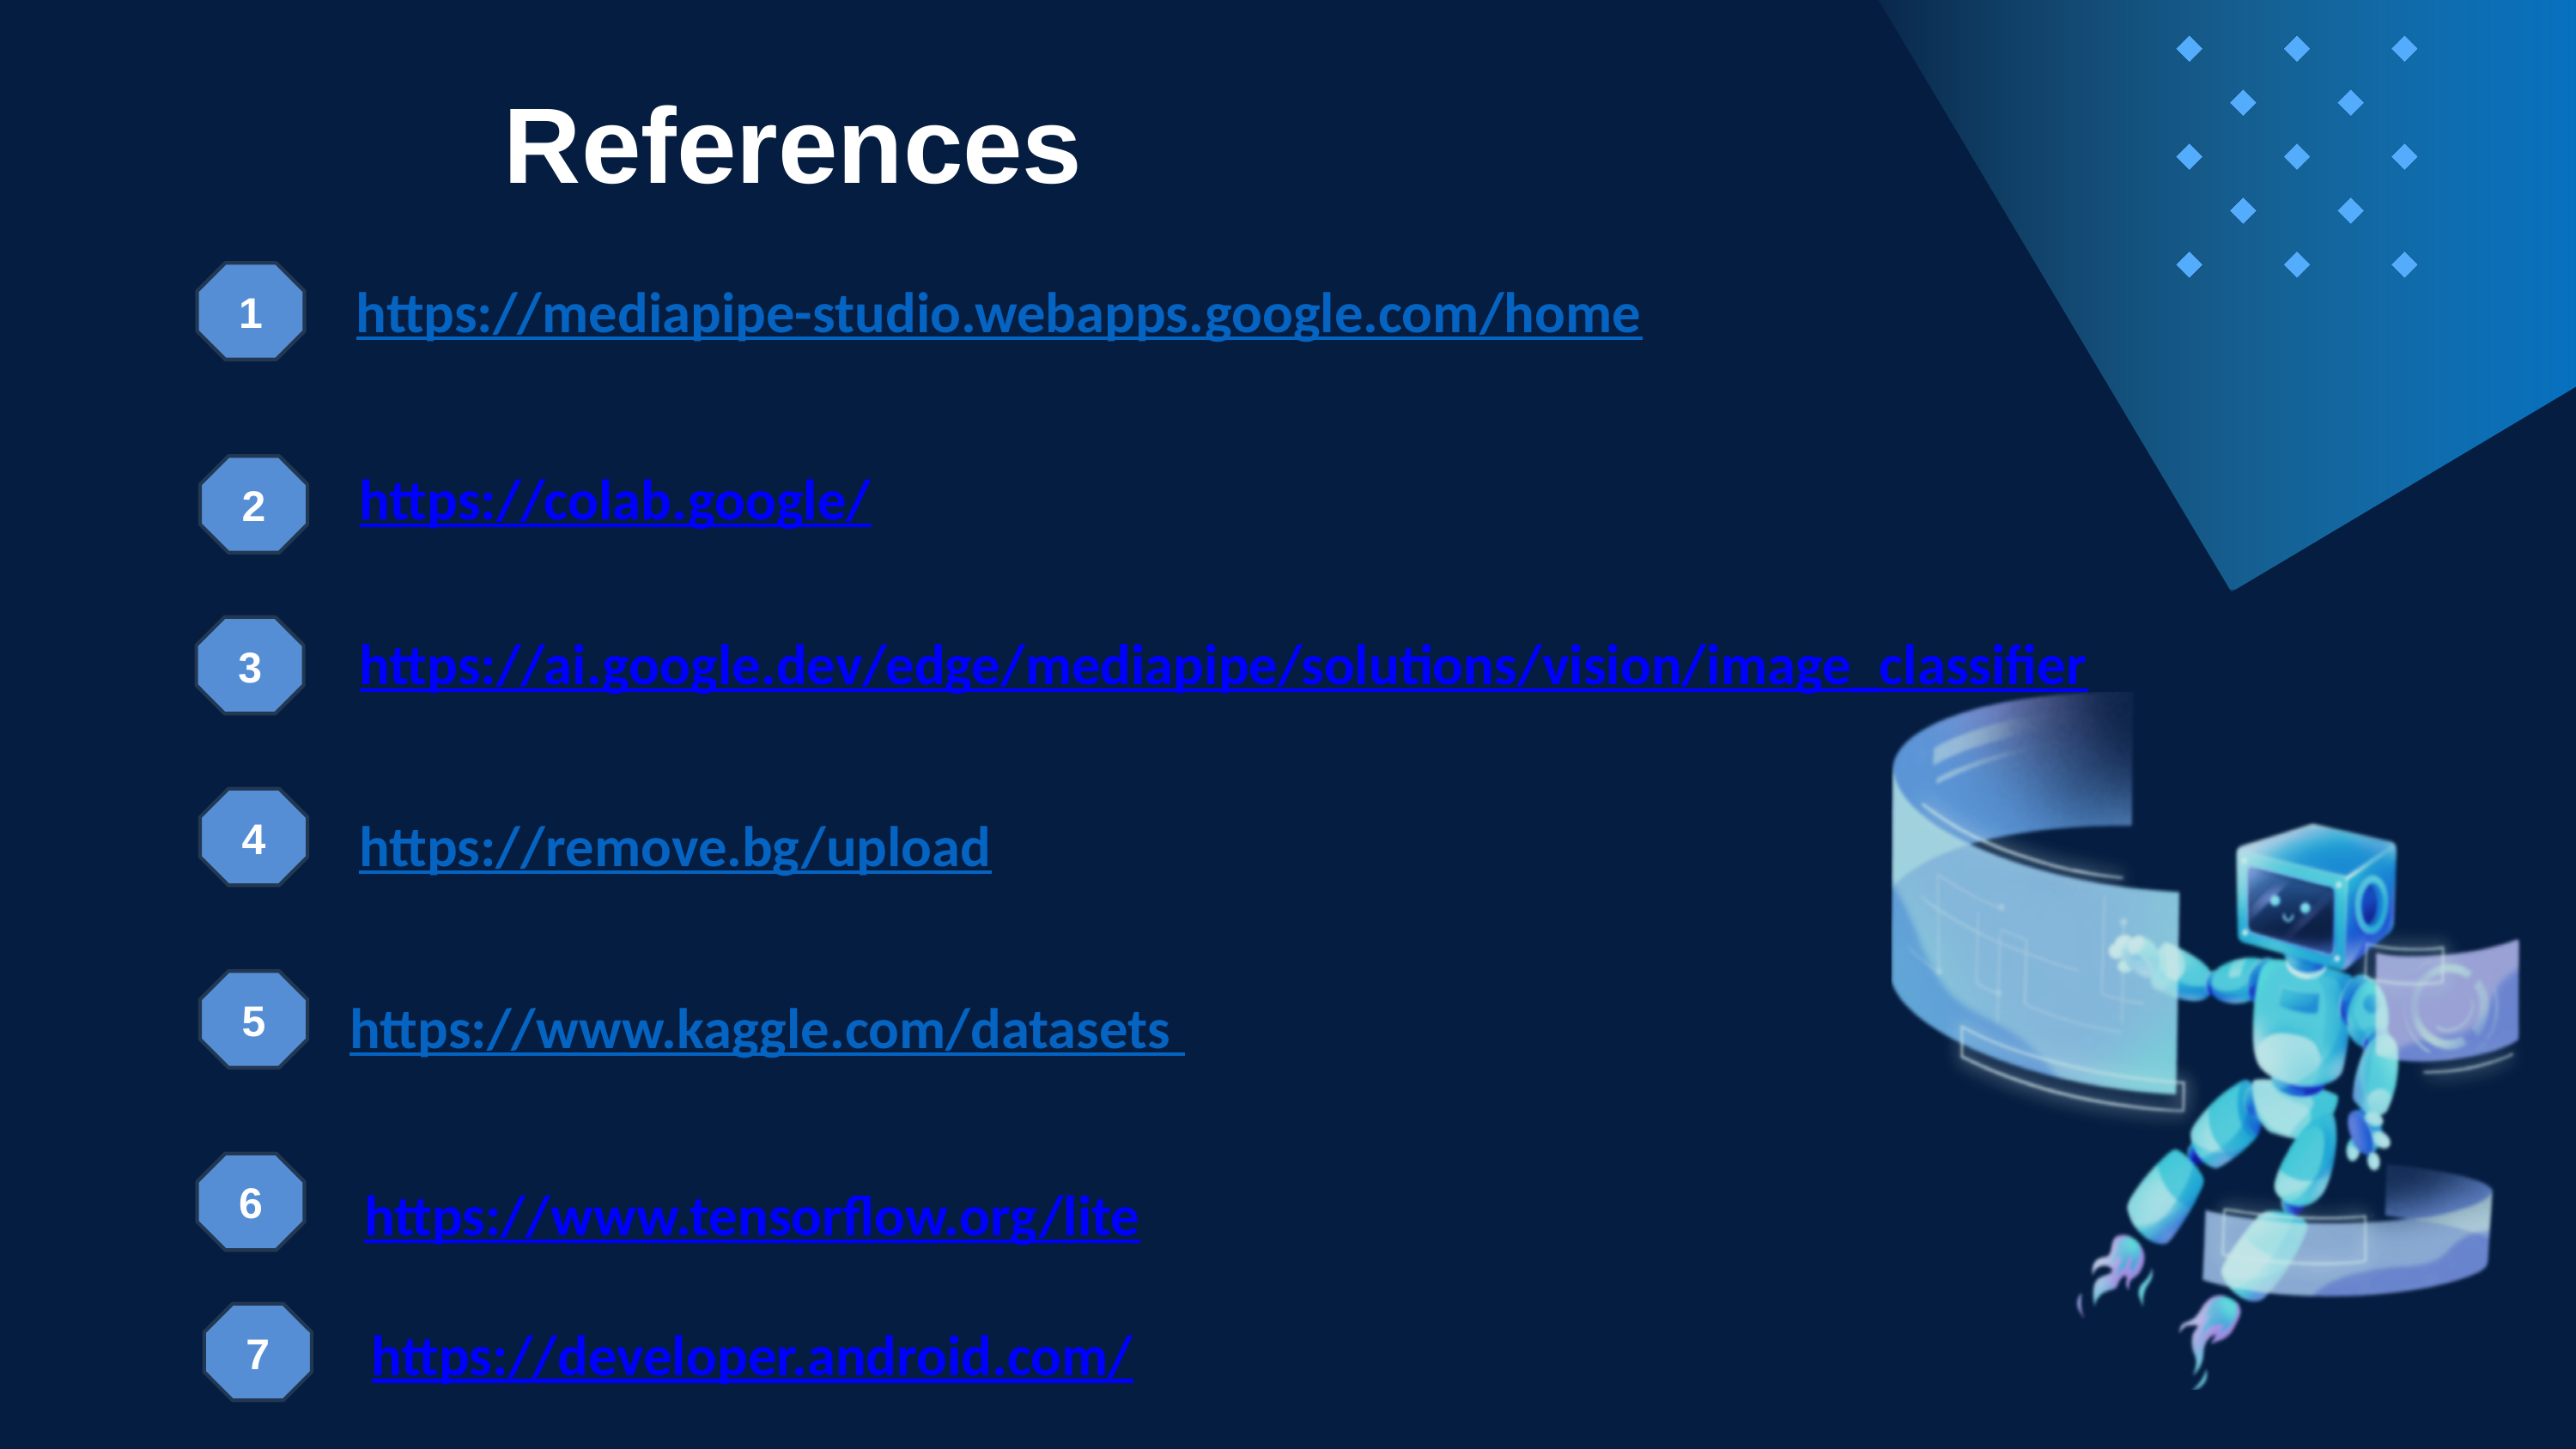

References
1
https://mediapipe-studio.webapps.google.com/home
2
https://colab.google/
3
https://ai.google.dev/edge/mediapipe/solutions/vision/image_classifier

4
https://remove.bg/upload
5
https://www.kaggle.com/datasets
6
https://www.tensorflow.org/lite

7
https://developer.android.com/